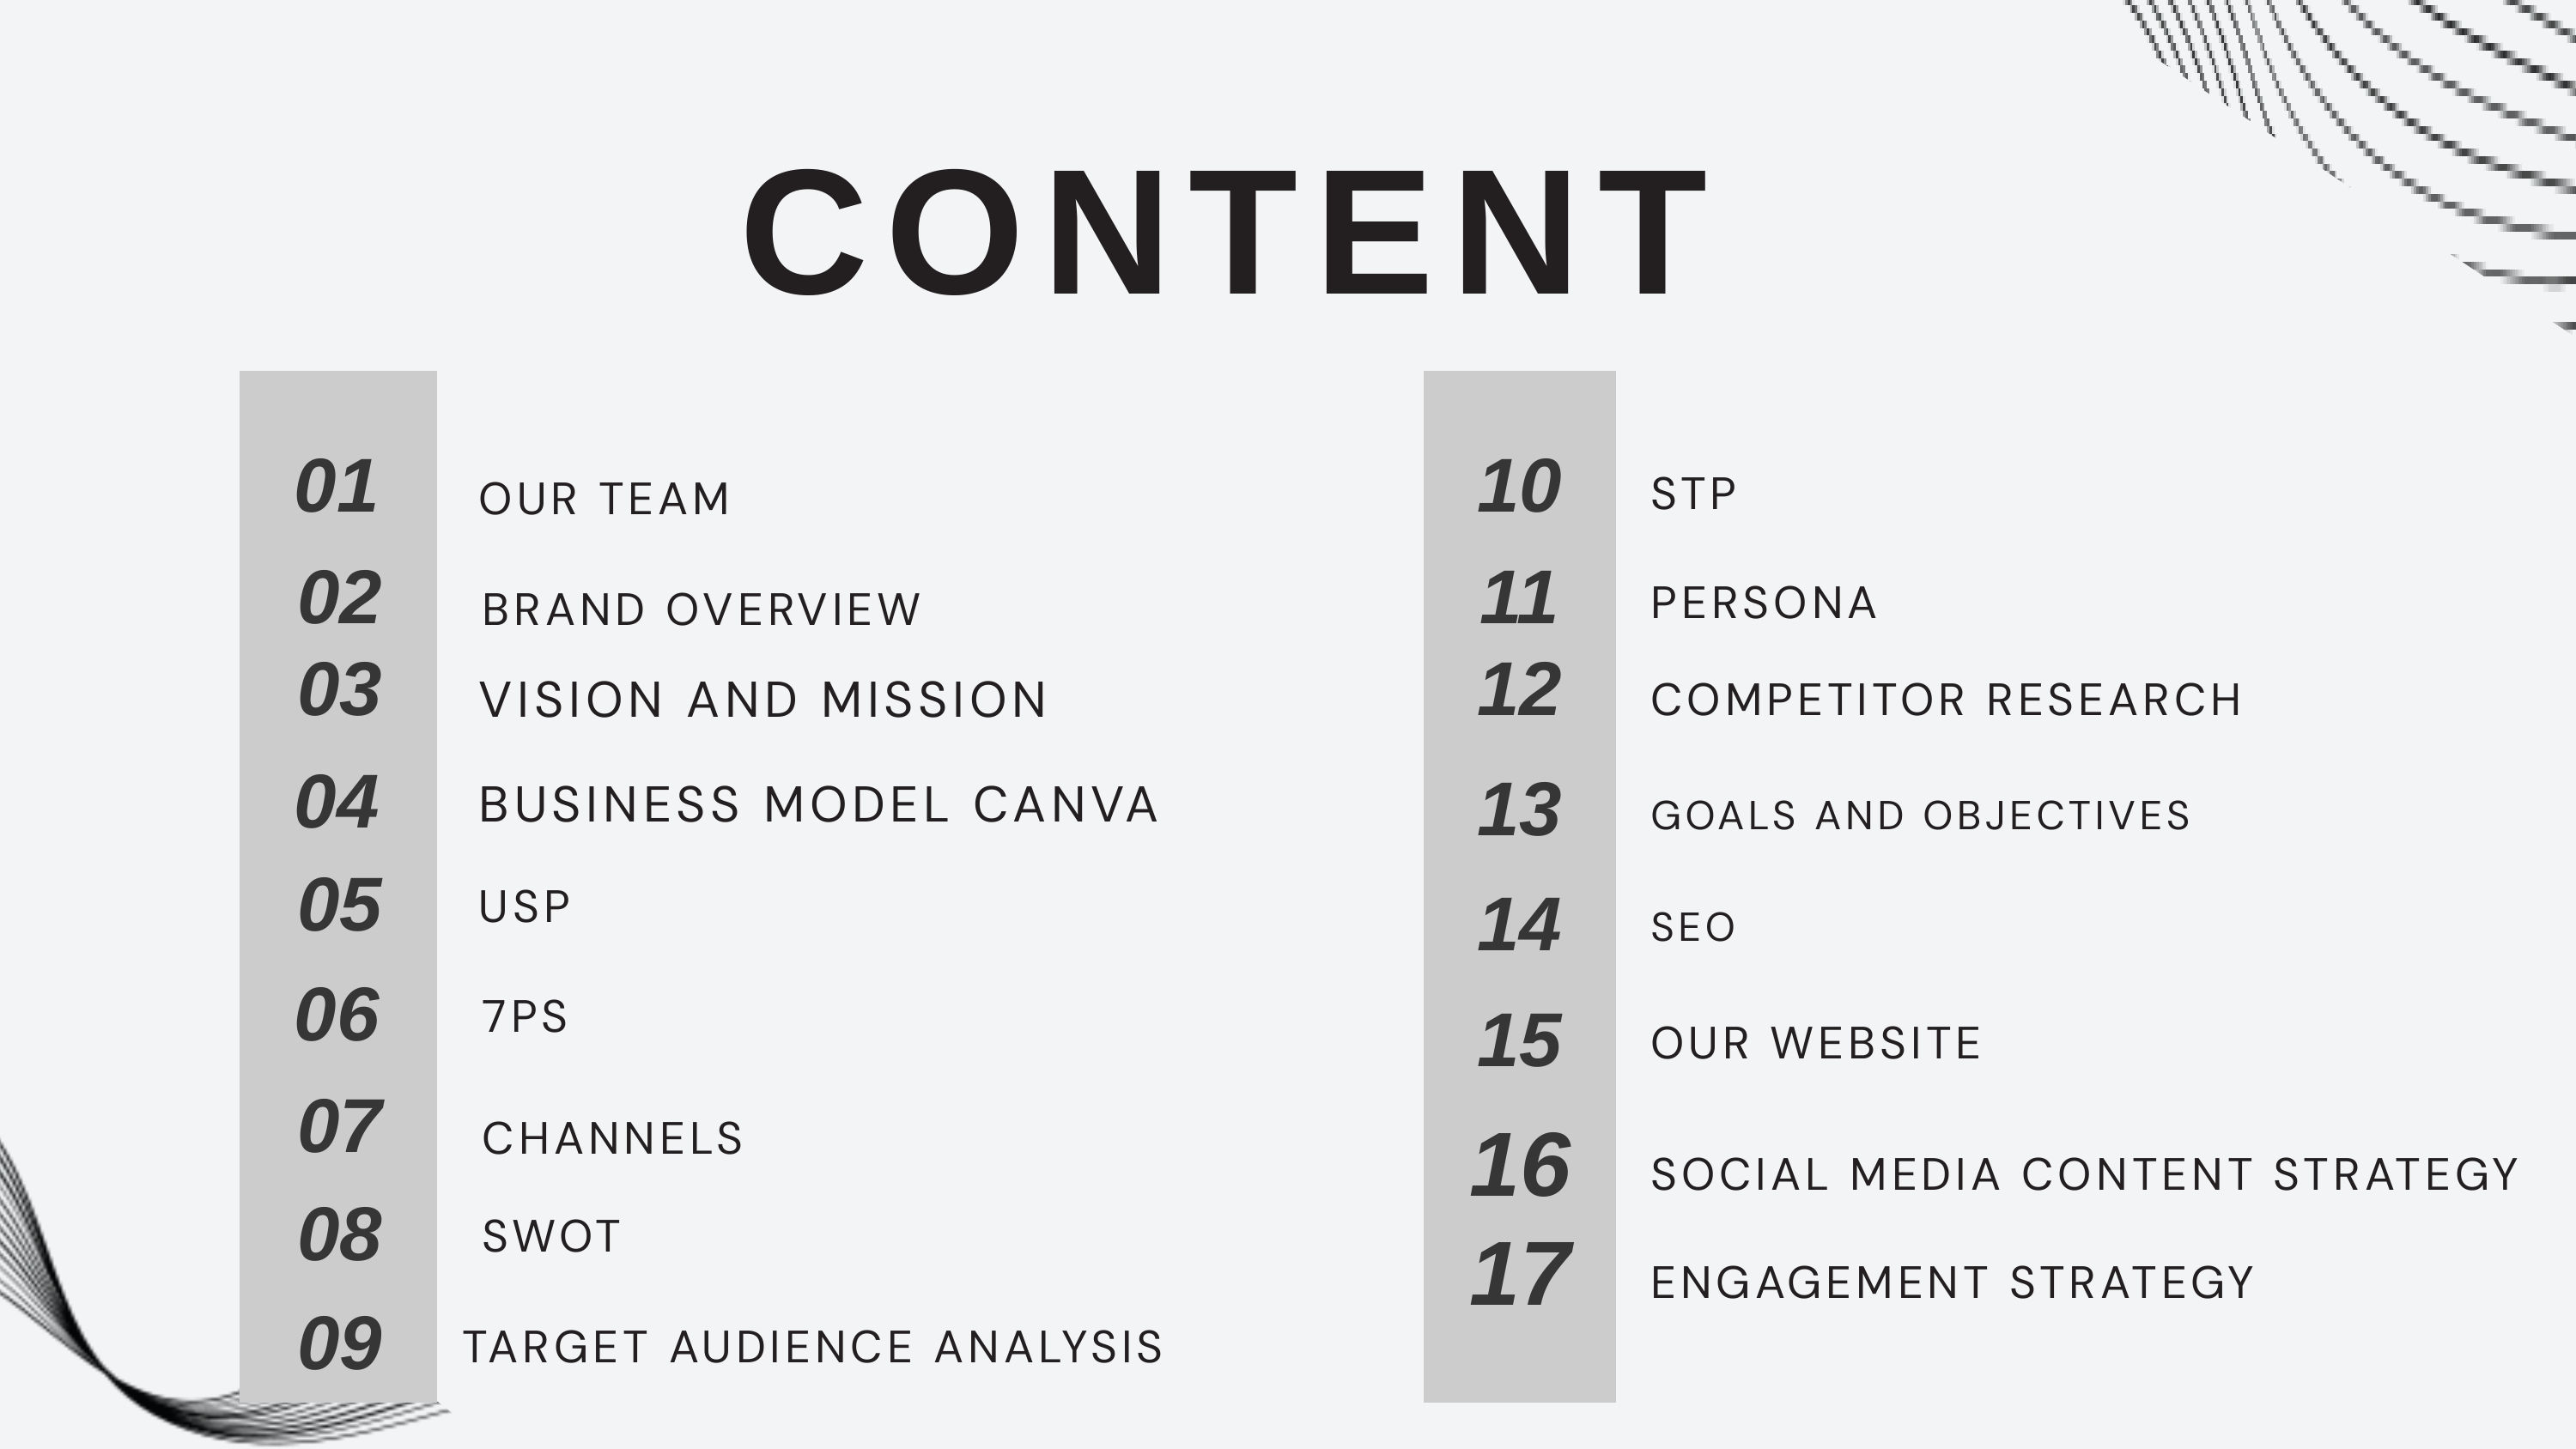

CONTENT

01
10
STP
OUR TEAM
02
03
11
12
PERSONA
BRAND OVERVIEW
VISION AND MISSION
COMPETITOR RESEARCH
04
13
BUSINESS MODEL CANVA
GOALS AND OBJECTIVES

SEO
05
USP
14
06
7PS
15
OUR WEBSITE
07
CHANNELS
16
17
SOCIAL MEDIA CONTENT STRATEGY

08
SWOT
ENGAGEMENT STRATEGY
09
TARGET AUDIENCE ANALYSIS